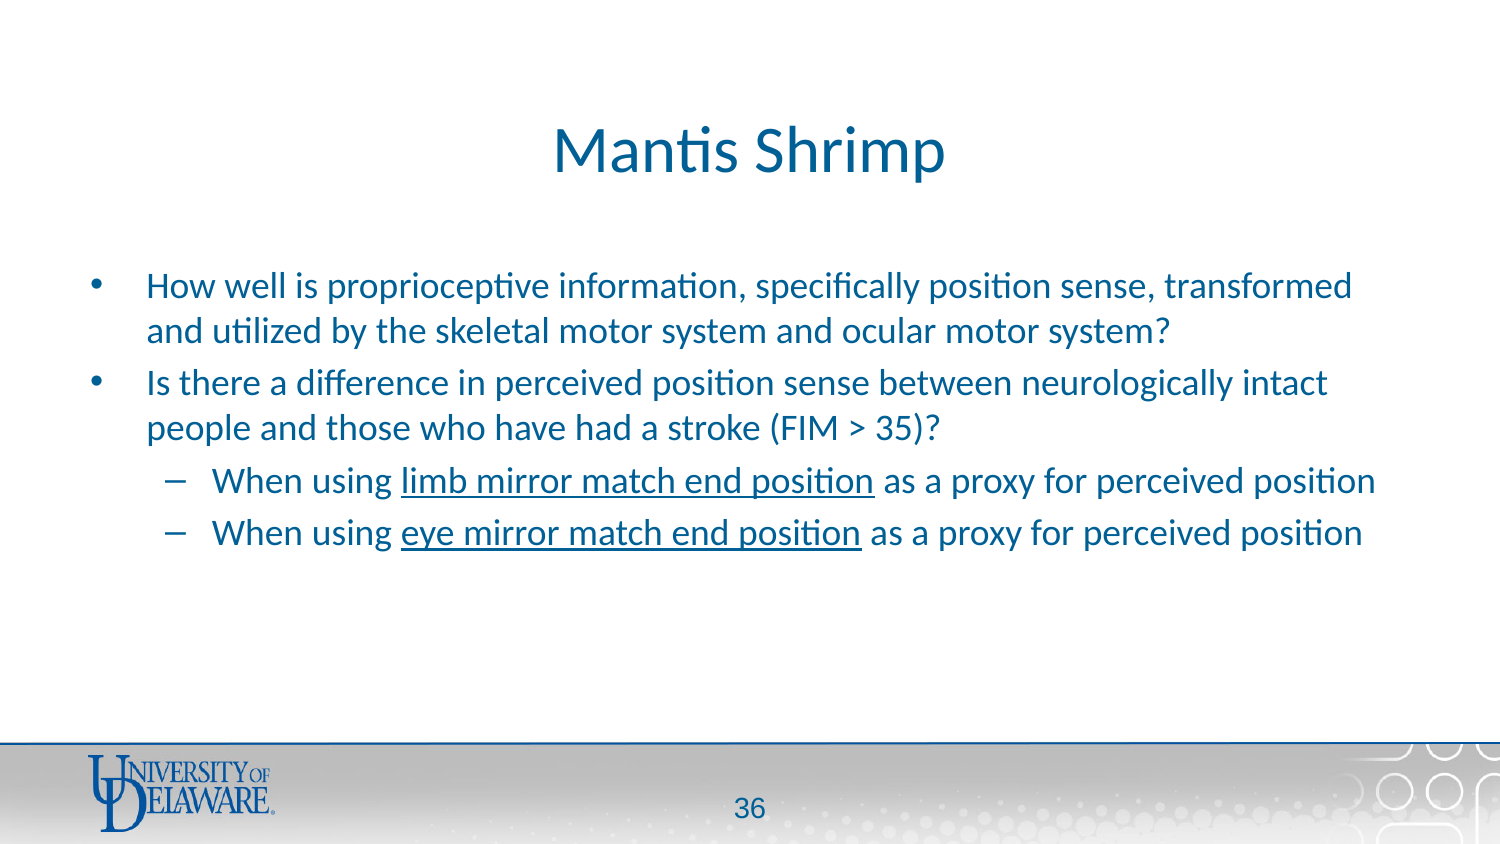

# Mantis Shrimp
How well is proprioceptive information, specifically position sense, transformed and utilized by the skeletal motor system and ocular motor system?
Is there a difference in perceived position sense between neurologically intact people and those who have had a stroke (FIM > 35)?
When using limb mirror match end position as a proxy for perceived position
When using eye mirror match end position as a proxy for perceived position
36